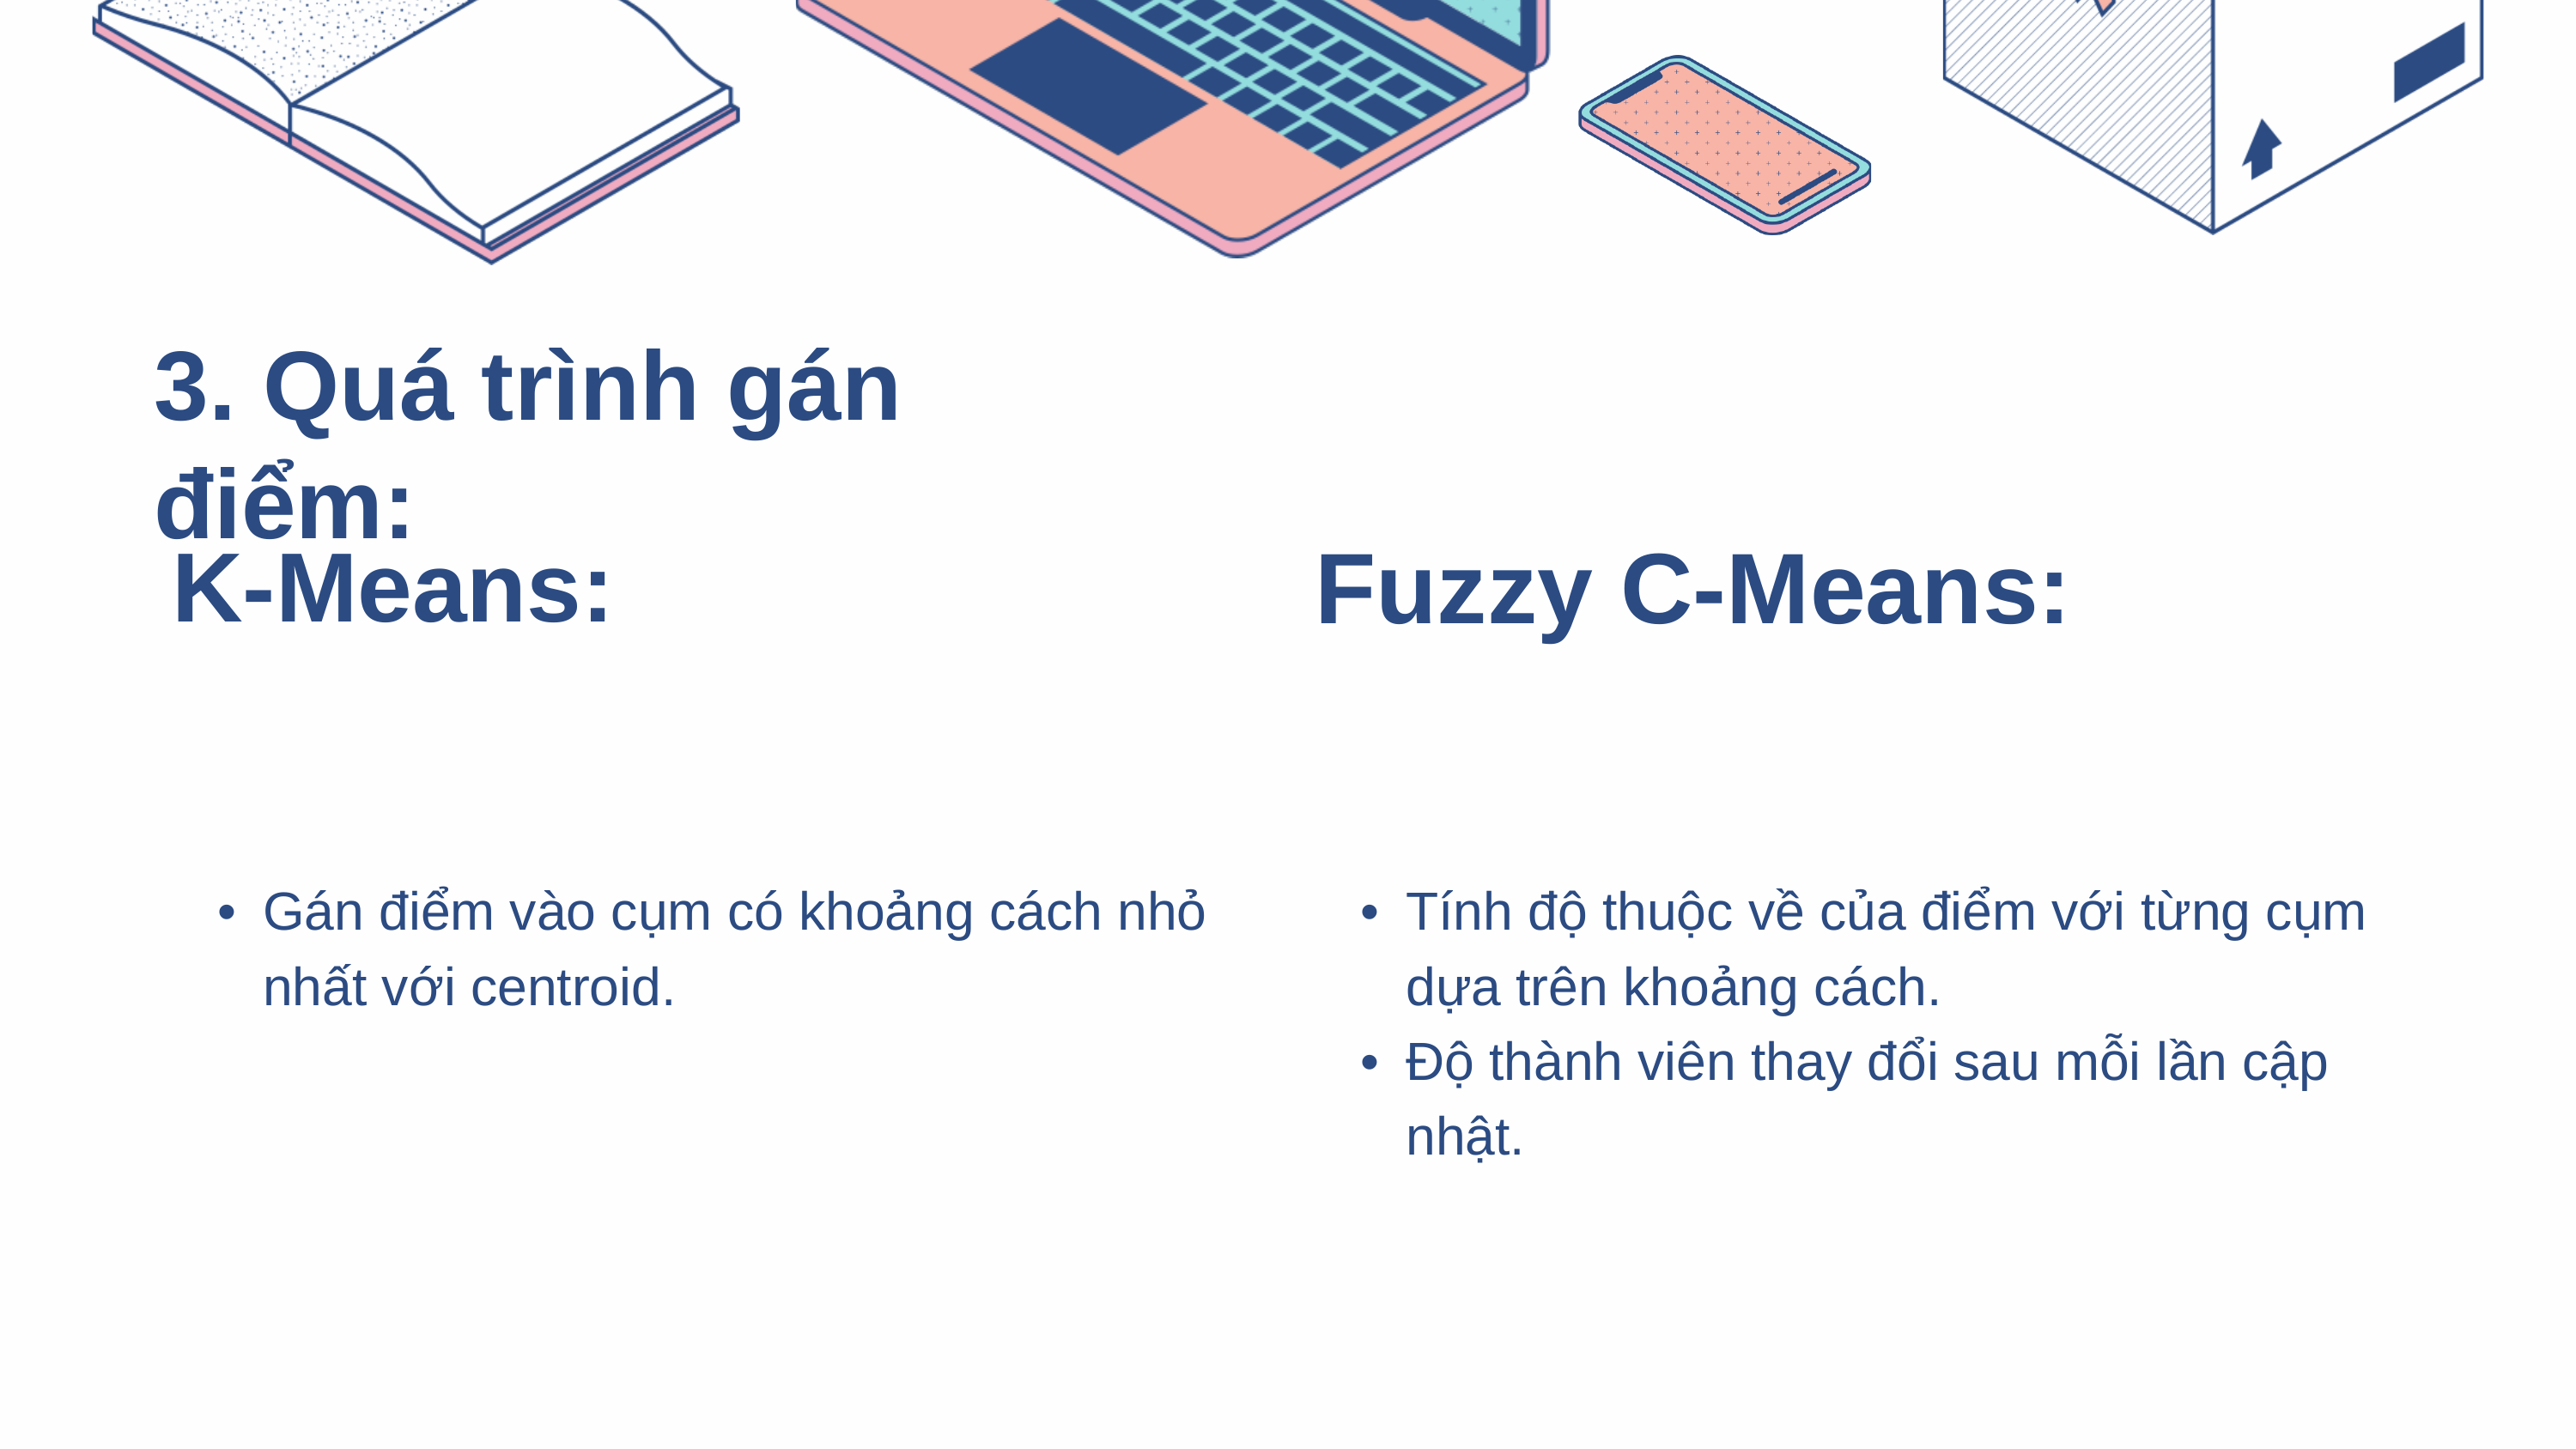

3. Quá trình gán điểm:
| K-Means: | Fuzzy C-Means: |
| --- | --- |
| Gán điểm vào cụm có khoảng cách nhỏ nhất với centroid. | Tính độ thuộc về của điểm với từng cụm dựa trên khoảng cách. Độ thành viên thay đổi sau mỗi lần cập nhật. |